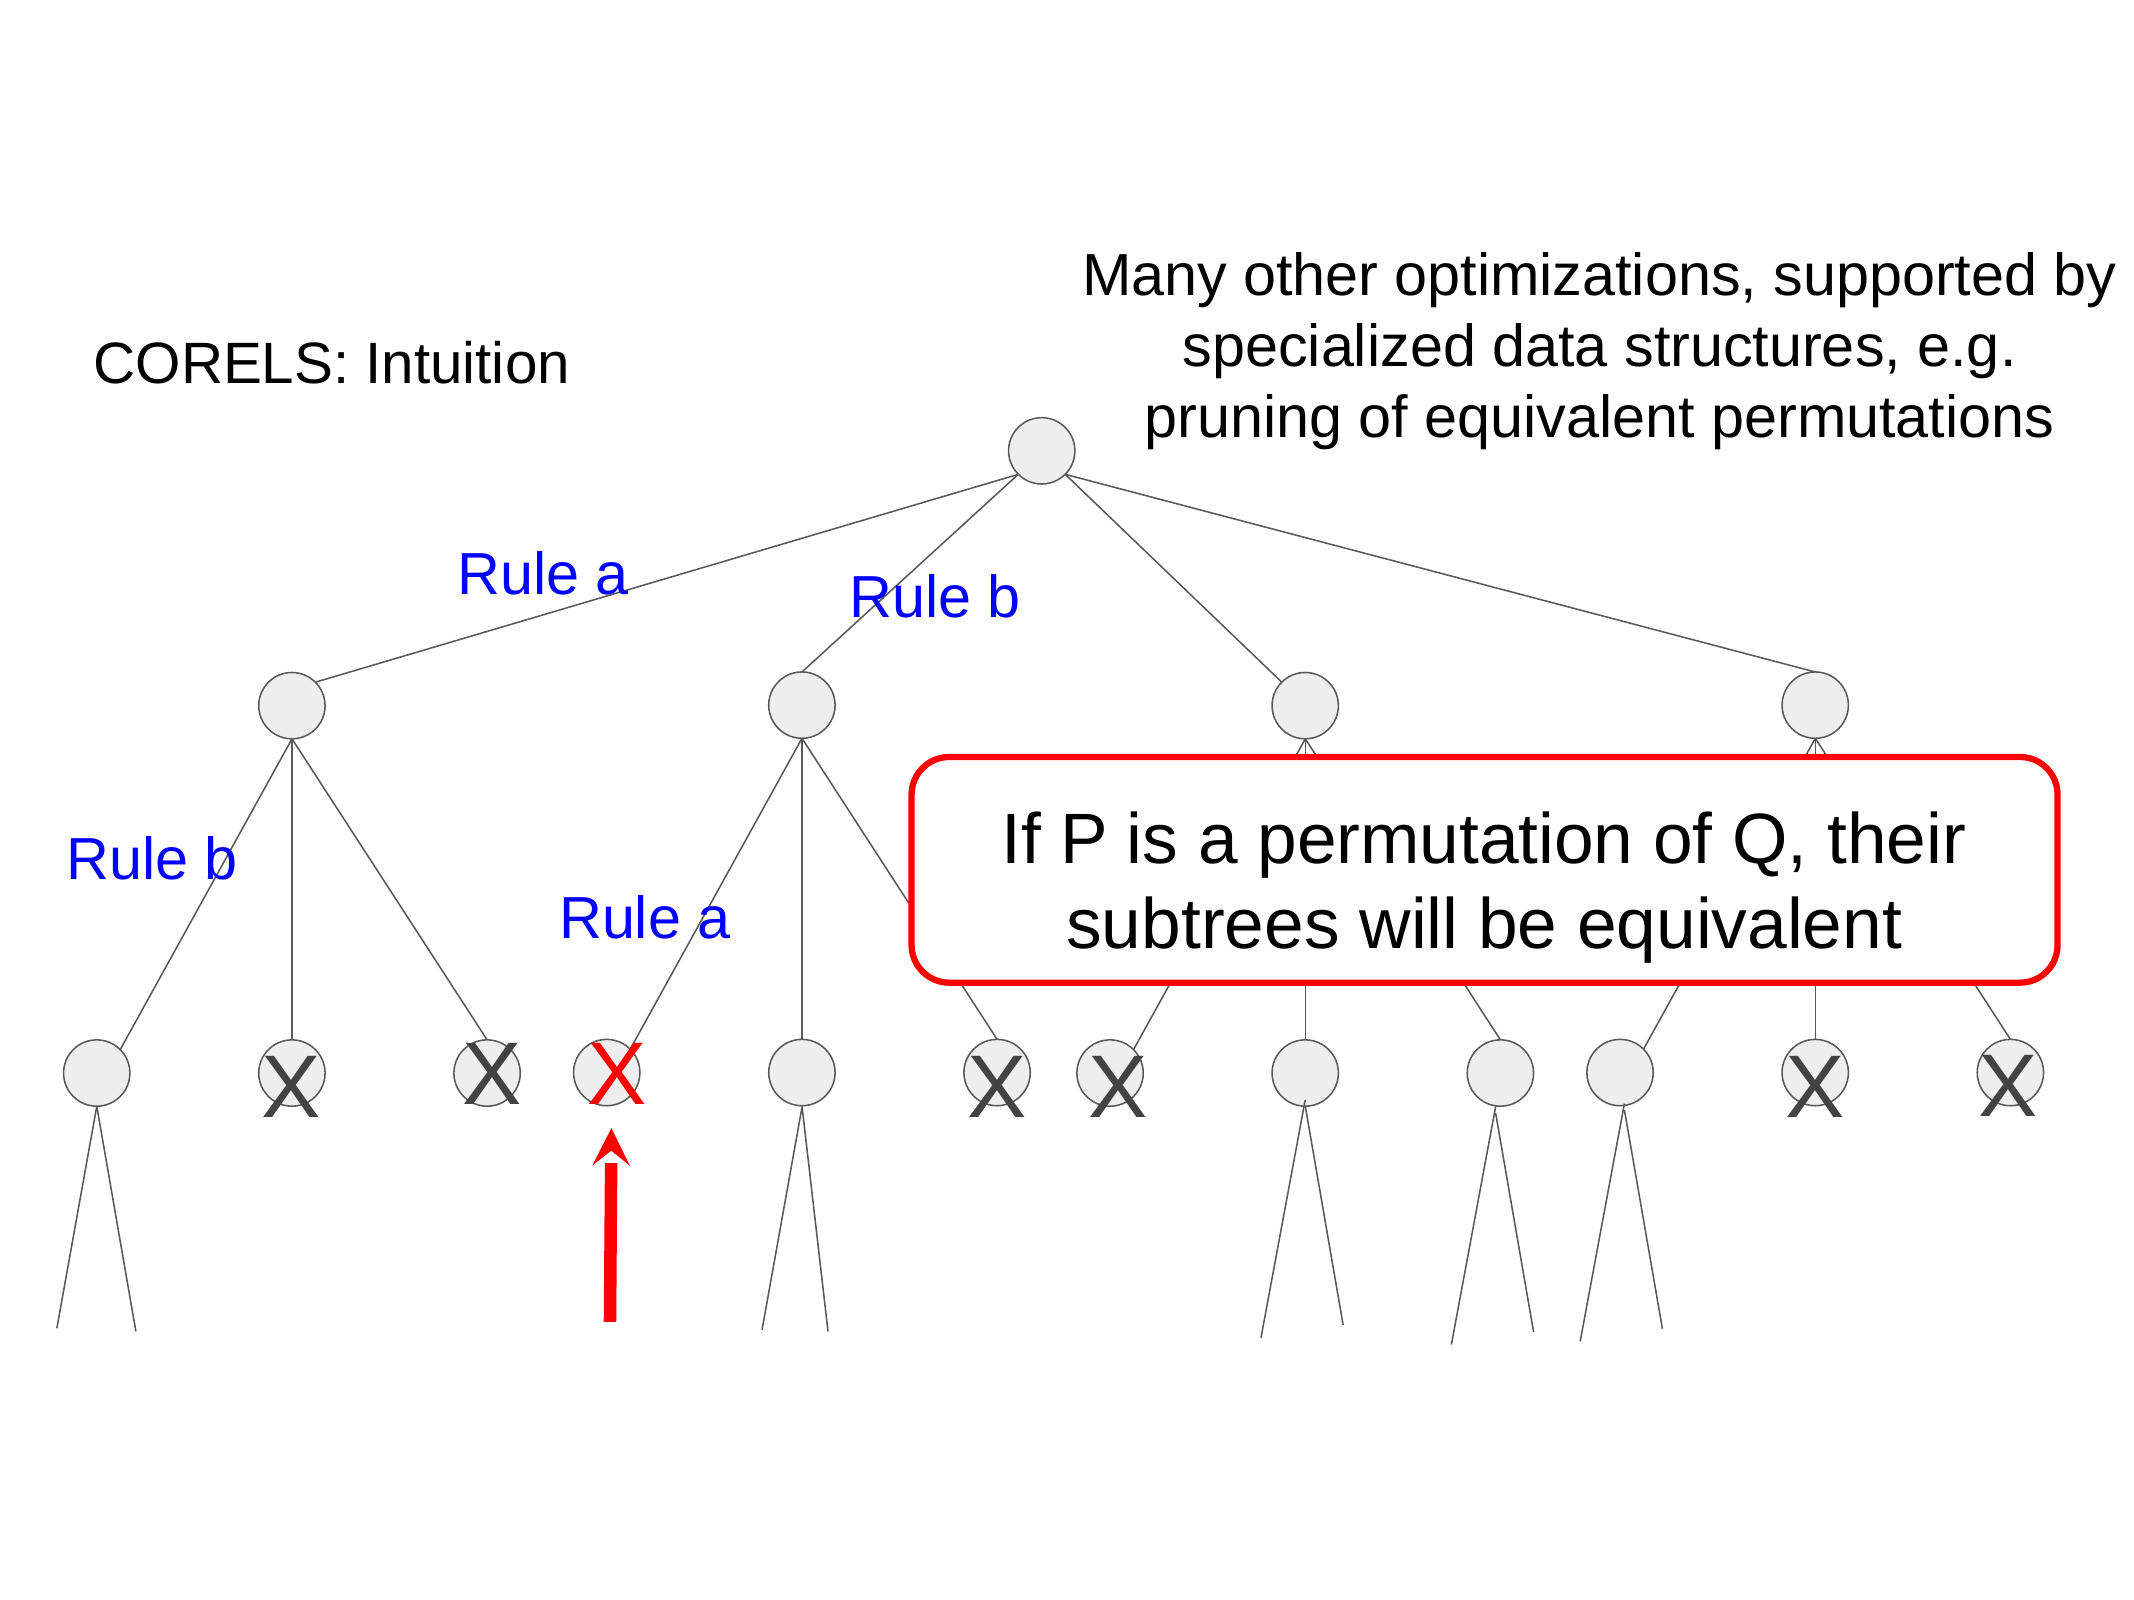

Many other optimizations, supported by specialized data structures, e.g. pruning of equivalent permutations
# CORELS: Intuition

Rule a
Rule b

If P is a permutation of Q, their subtrees will be equivalent
Rule b
Rule a
X
X
X
X
X
X
X